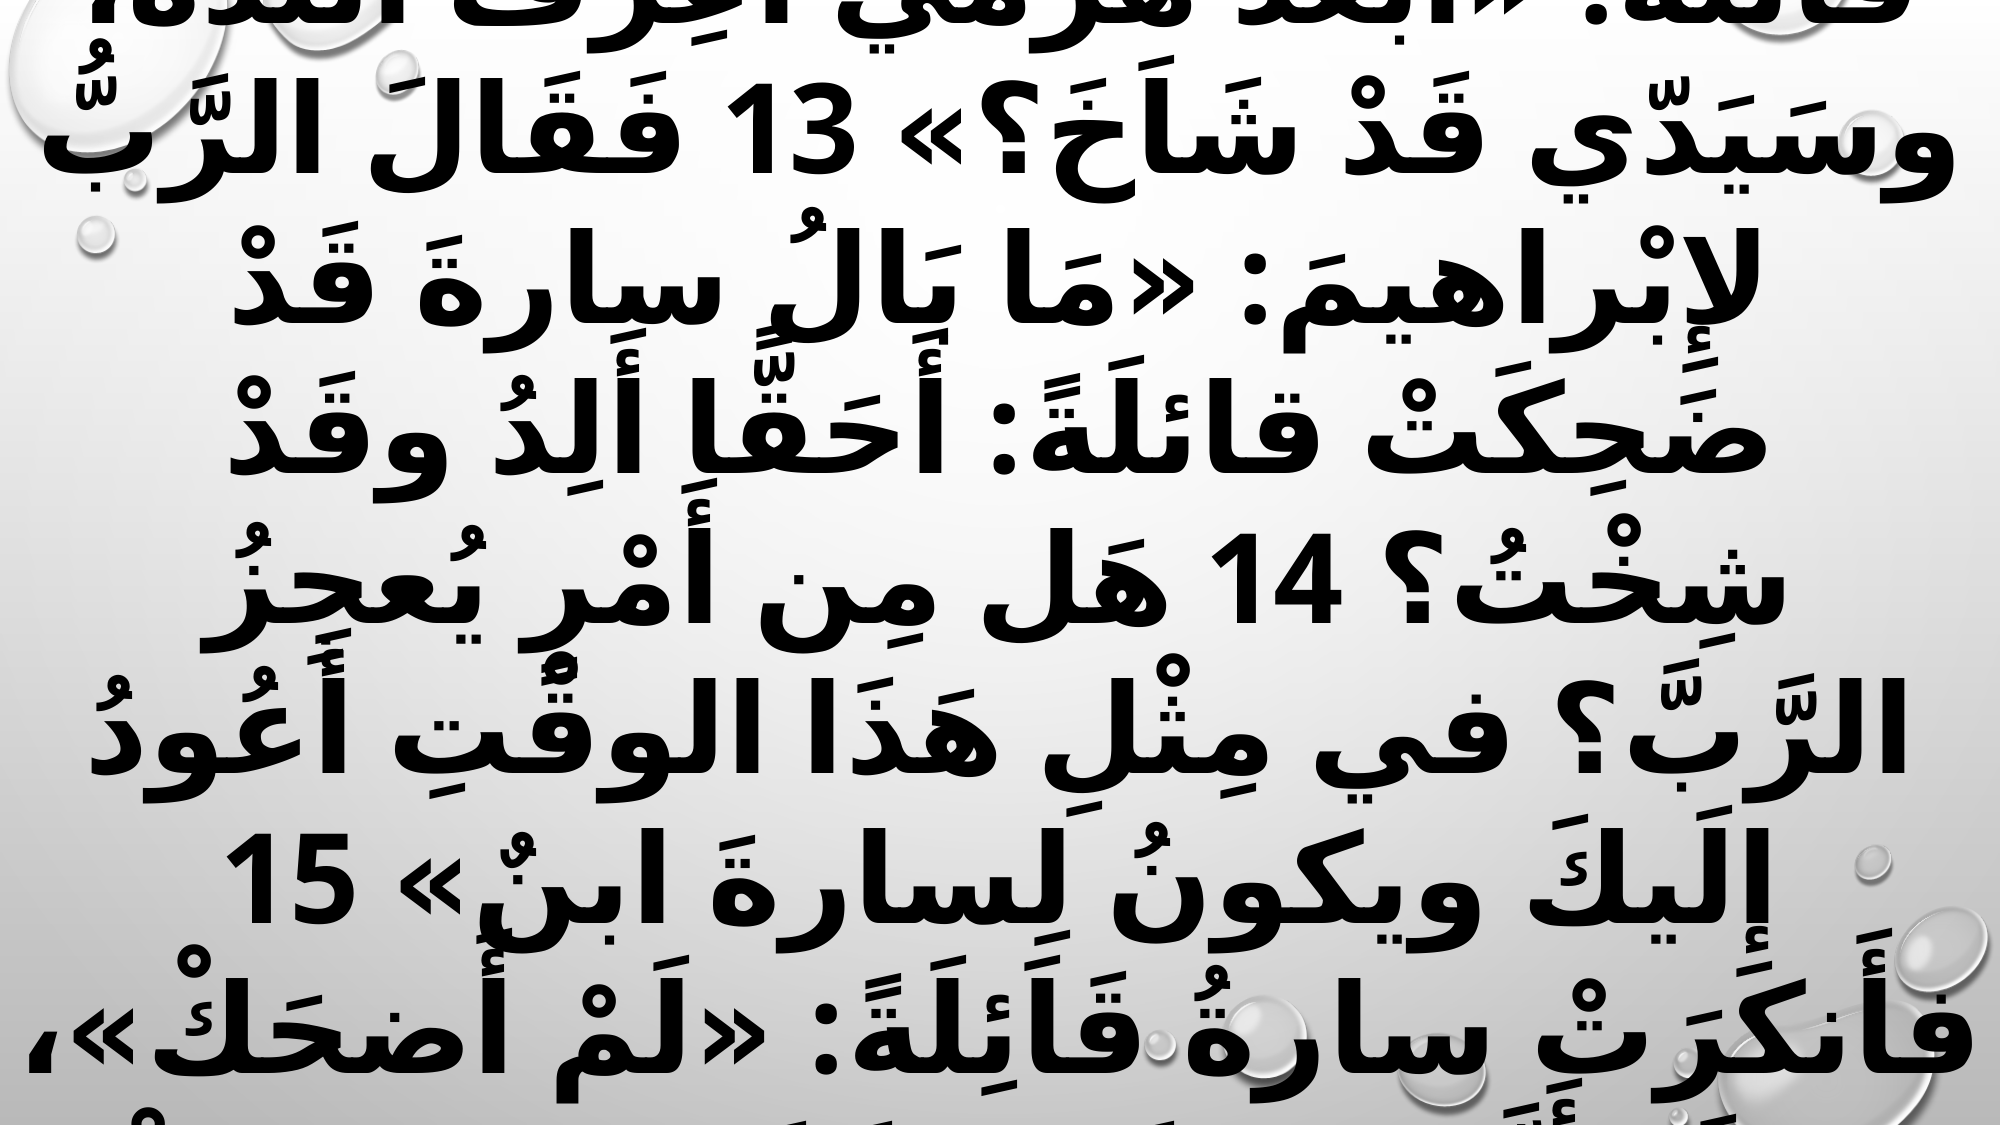

12 فضَحِكَتْ سَارةُ في نَفْسِها قائلةً: «أبَعْدَ هَرَمي أَعِرفُ اللَّذَّة، وسَيَدّي قَدْ شَاَخَ؟» 13 فَقَالَ الرَّبُّ لإِبْراهيمَ: «مَا بَالُ سارةَ قَدْ ضَحِكَتْ قائلَةً: أَحَقًّا أَلِدُ وقَدْ شِخْتُ؟ 14 هَل مِن أَمْرٍ يُعجِزُ الرَّبَّ؟ في مِثْلِ هَذَا الوقْتِ أَعُودُ إلَيكَ ويكونُ لِسارةَ ابنٌ» 15 فأَنكَرَتْ سارةُ قَاَئِلَةً: «لَمْ أَضحَكْ»، ذَلِكَ بأَنَّها خافَتْ. فَقَالَ: «لا، بَلْ ضَحِكْتِ».